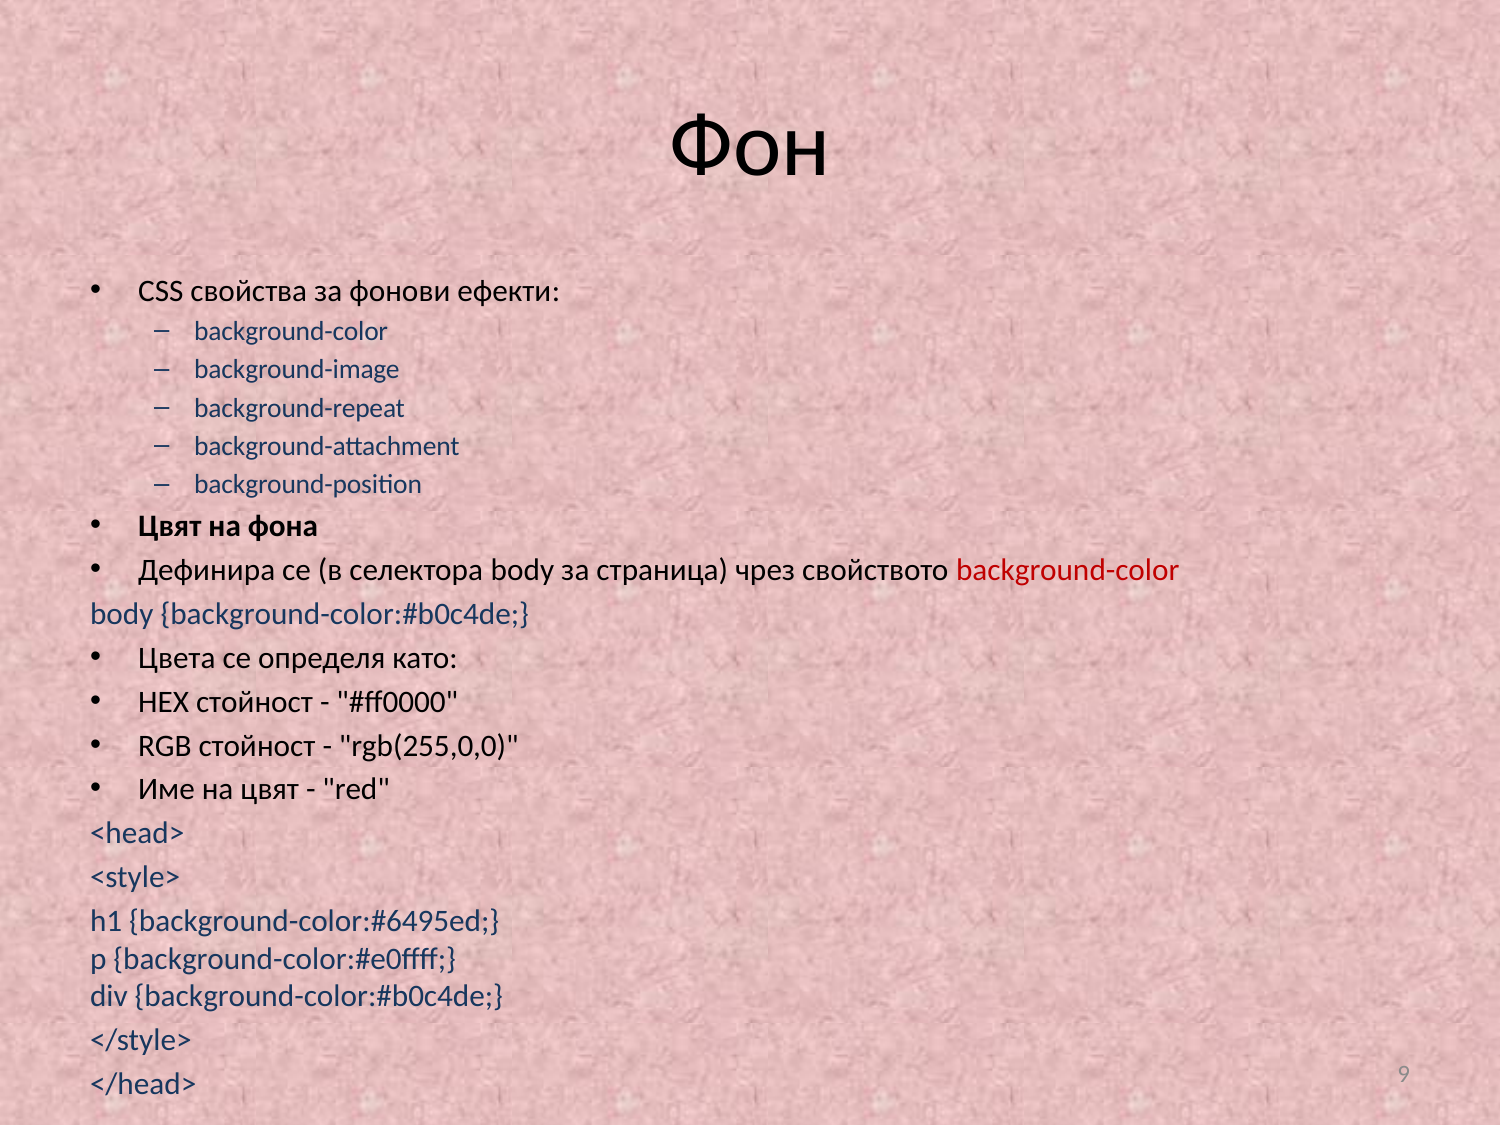

# Фон
CSS свойства за фонови ефекти:
background-color
background-image
background-repeat
background-attachment
background-position
Цвят на фона
Дефинира се (в селектора body за страница) чрез свойството background-color
body {background-color:#b0c4de;}
Цвета се определя като:
HEX стойност - "#ff0000"
RGB стойност - "rgb(255,0,0)"
Име на цвят - "red"
<head>
<style>
h1 {background-color:#6495ed;}
p {background-color:#e0ffff;}
div {background-color:#b0c4de;}
</style>
</head>

9